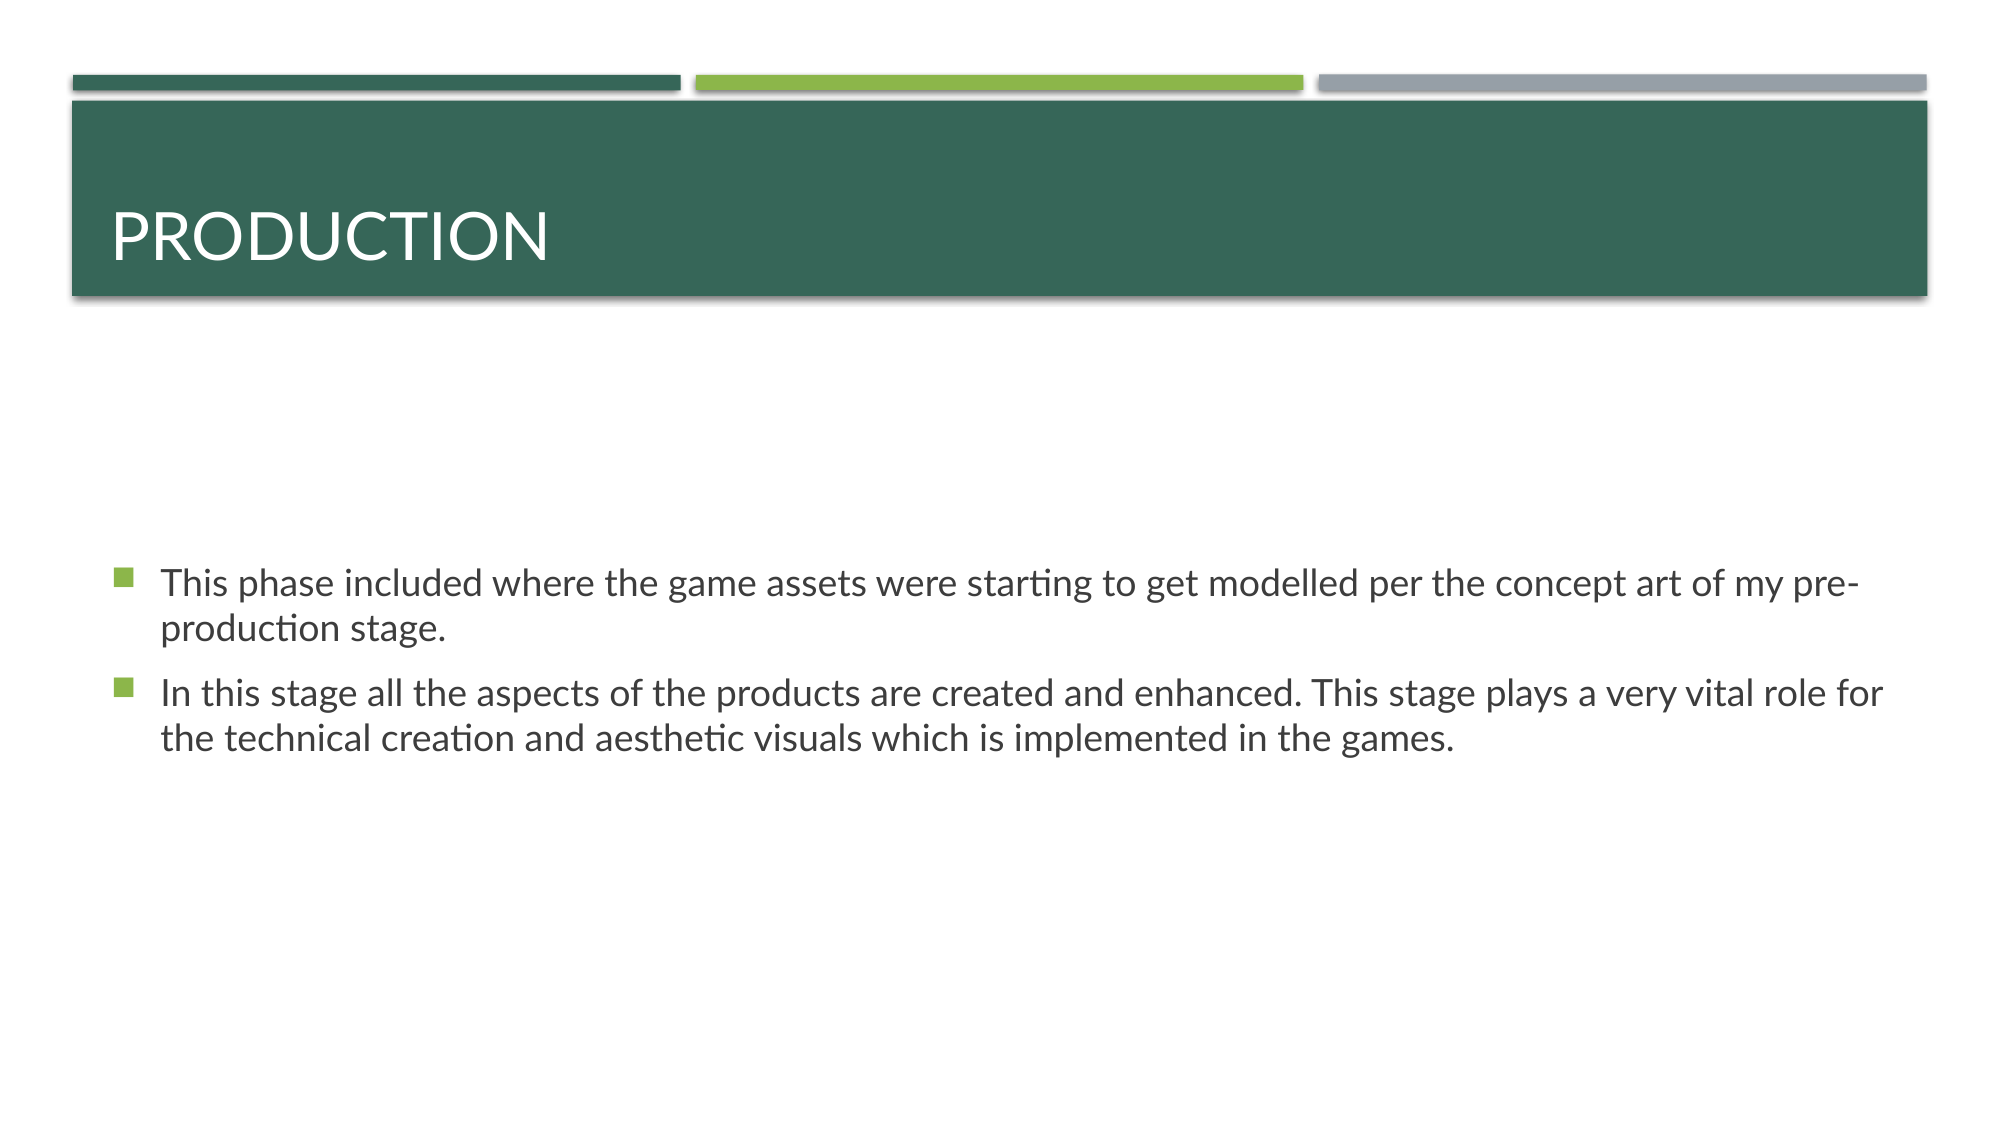

# Production
This phase included where the game assets were starting to get modelled per the concept art of my pre- production stage.
In this stage all the aspects of the products are created and enhanced. This stage plays a very vital role for the technical creation and aesthetic visuals which is implemented in the games.